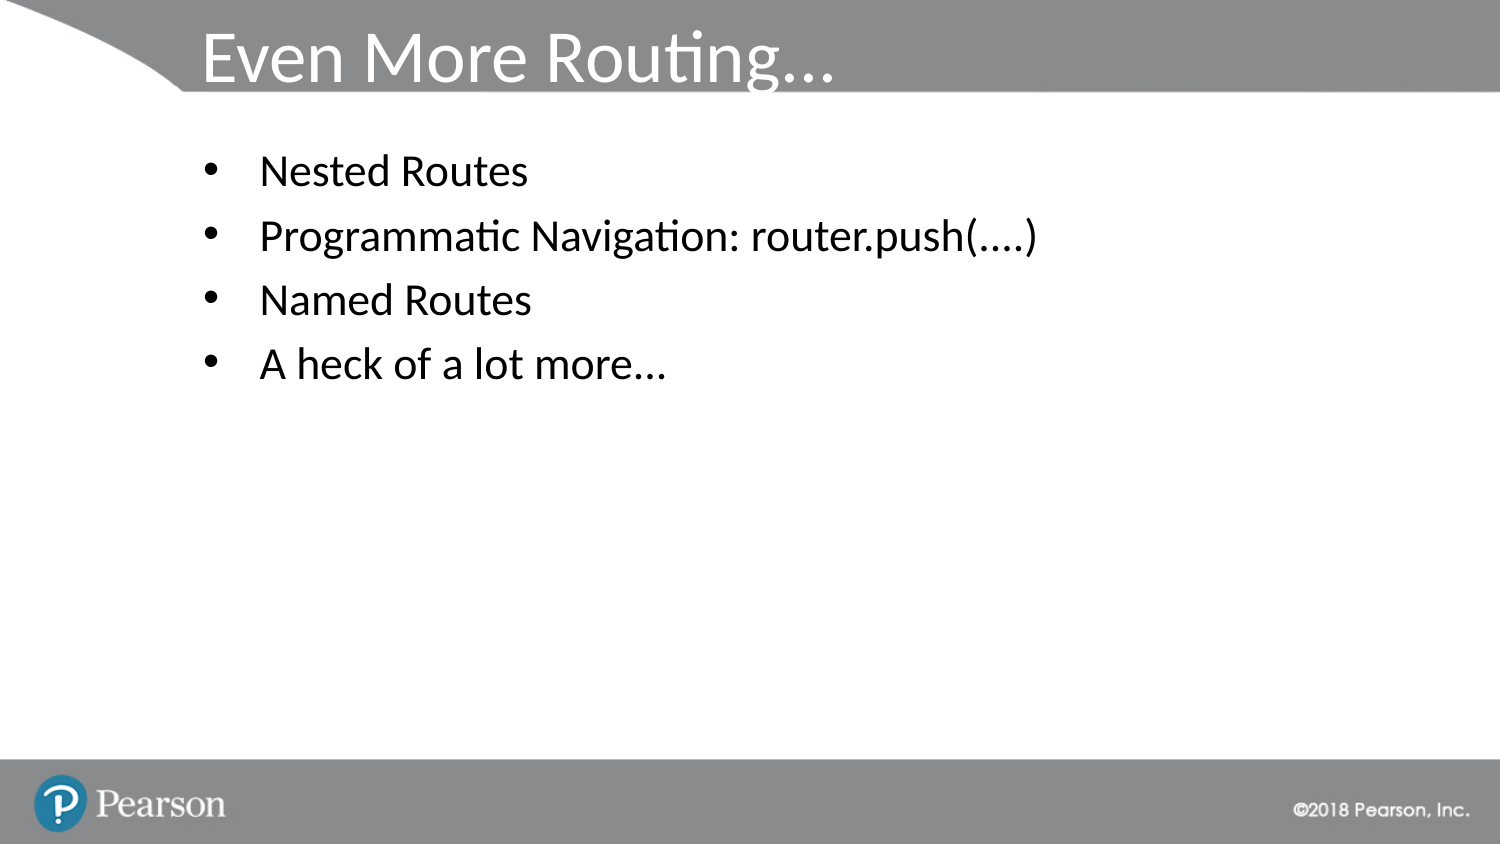

# Even More Routing...
Nested Routes
Programmatic Navigation: router.push(....)
Named Routes
A heck of a lot more...